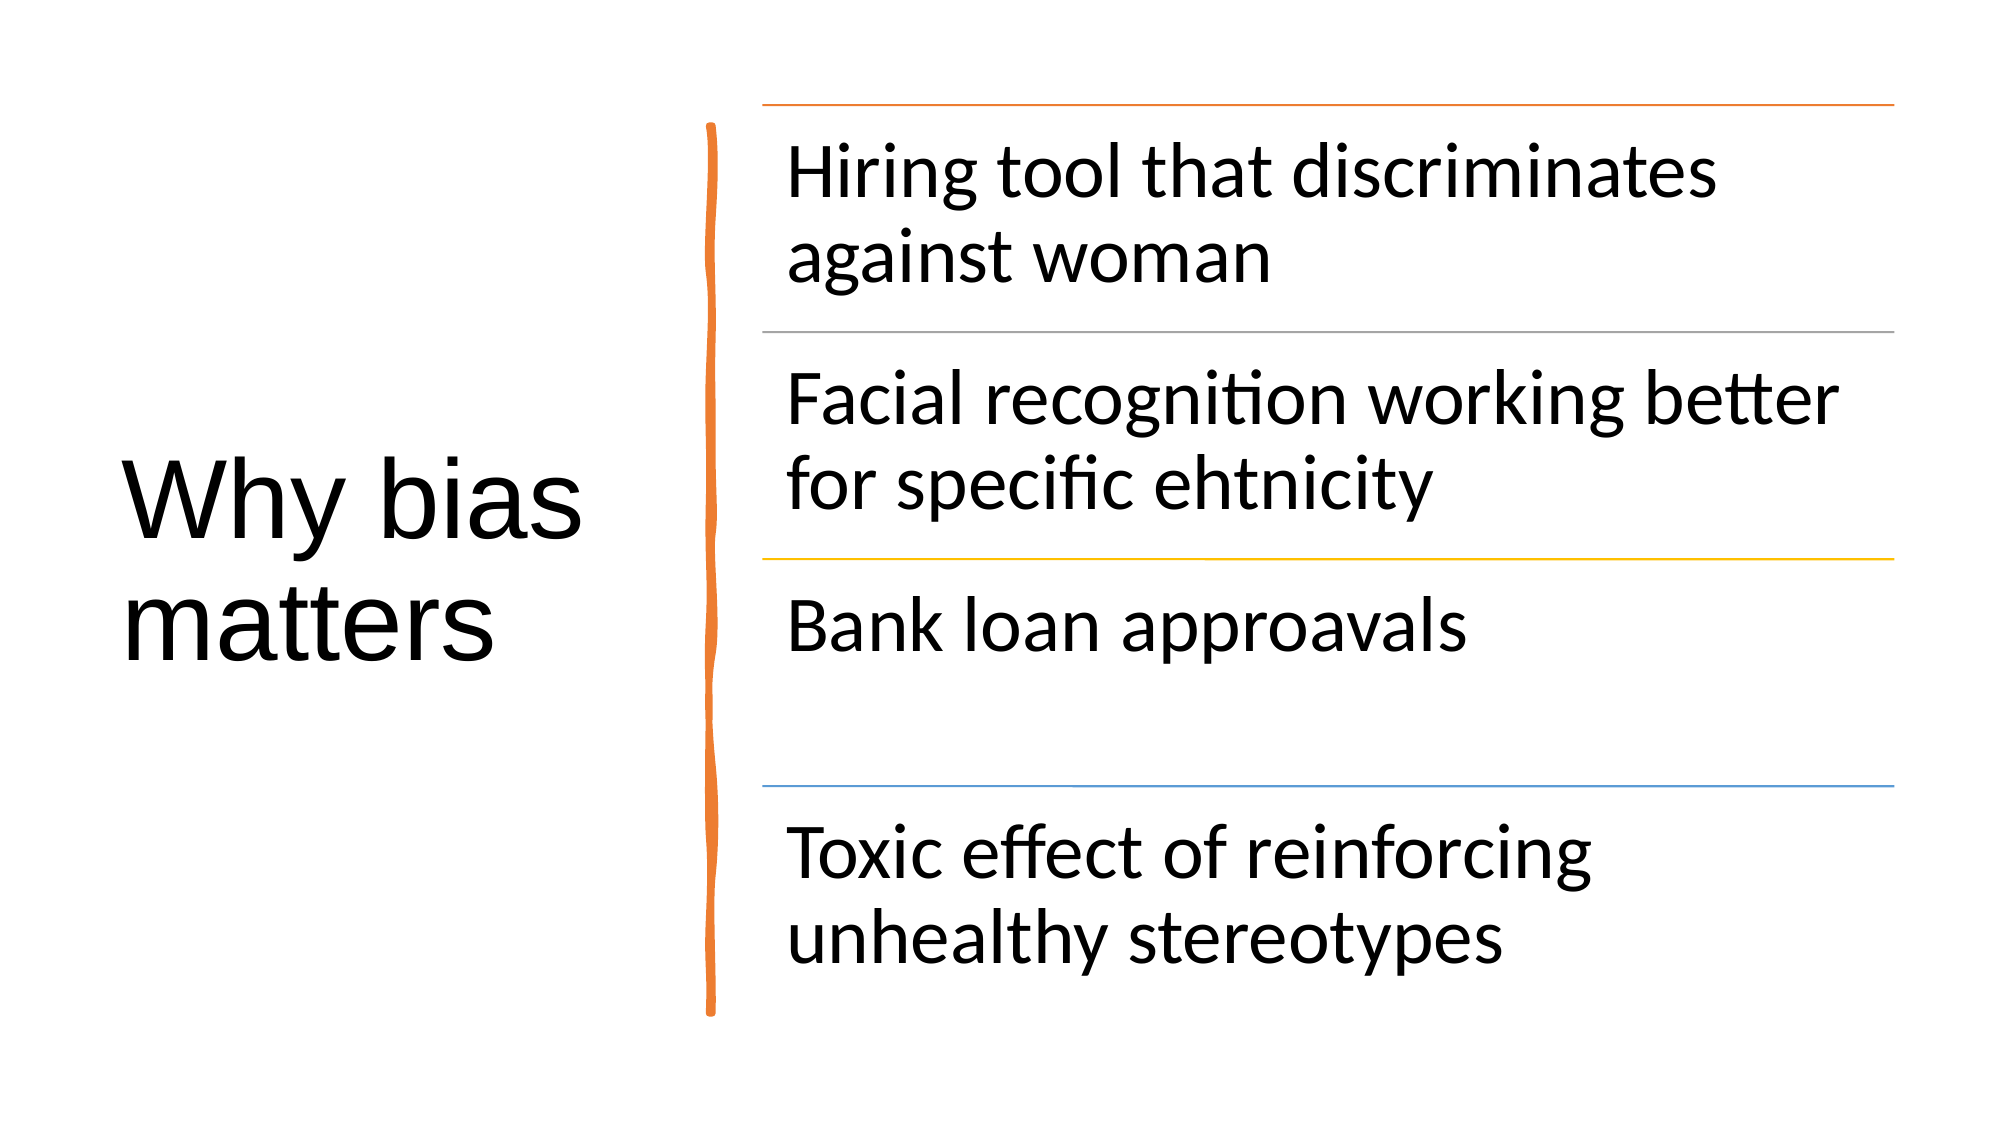

Hiring tool that discriminates against woman
Facial recognition working better for specific ehtnicity
Bank loan approavals
Toxic effect of reinforcing unhealthy stereotypes
# Why bias matters